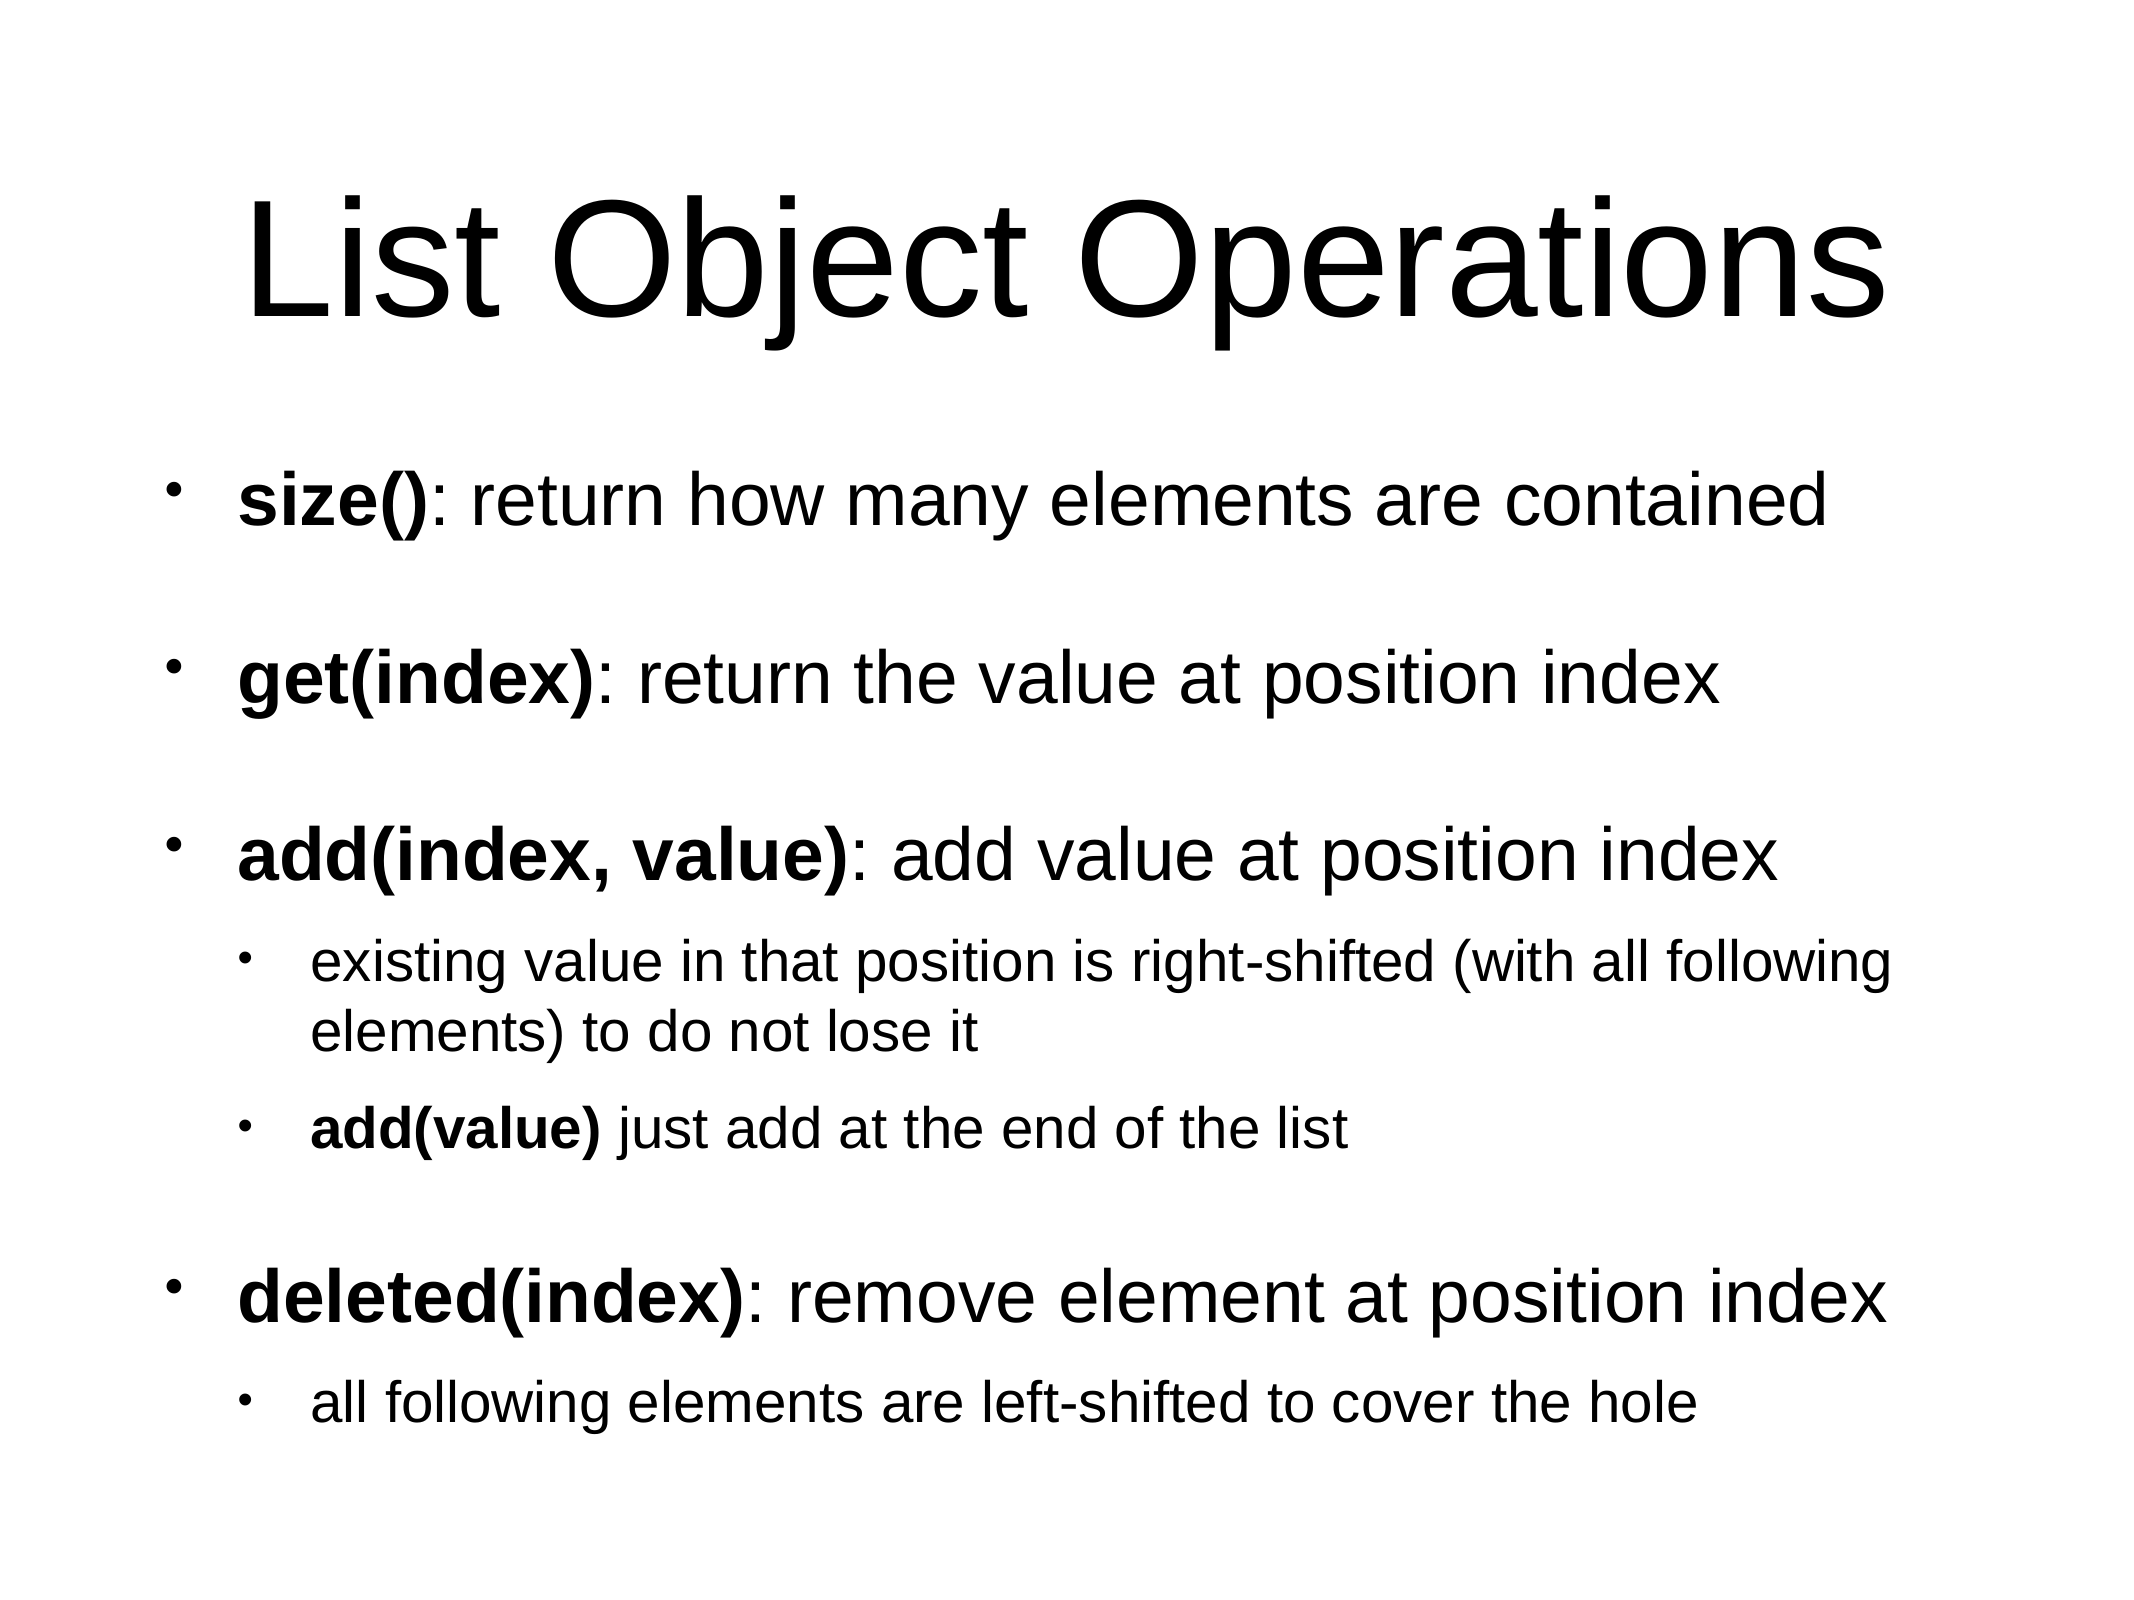

# List Object Operations
size(): return how many elements are contained
get(index): return the value at position index
add(index, value): add value at position index
existing value in that position is right-shifted (with all following elements) to do not lose it
add(value) just add at the end of the list
deleted(index): remove element at position index
all following elements are left-shifted to cover the hole